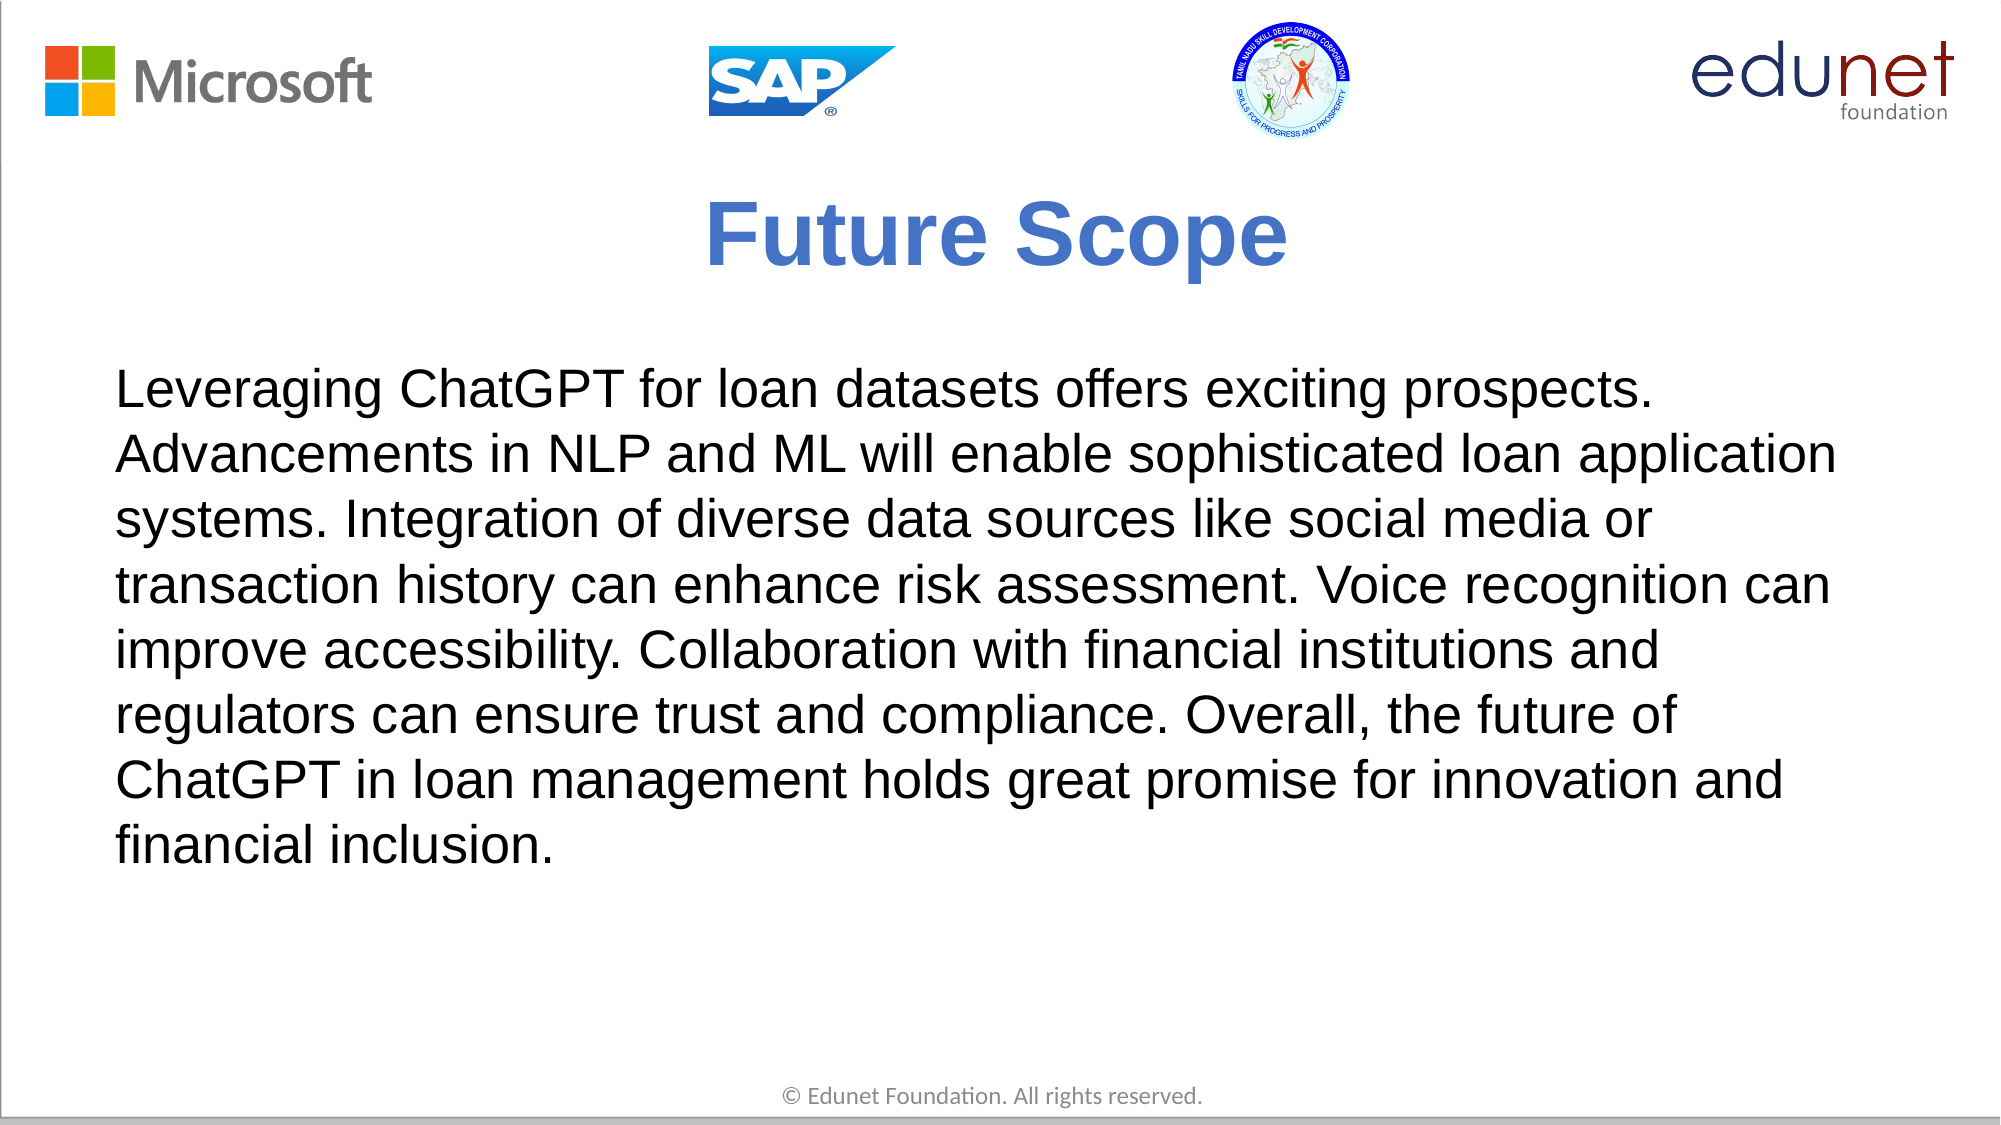

# Future Scope
Leveraging ChatGPT for loan datasets offers exciting prospects. Advancements in NLP and ML will enable sophisticated loan application systems. Integration of diverse data sources like social media or transaction history can enhance risk assessment. Voice recognition can improve accessibility. Collaboration with financial institutions and regulators can ensure trust and compliance. Overall, the future of ChatGPT in loan management holds great promise for innovation and financial inclusion.
© Edunet Foundation. All rights reserved.